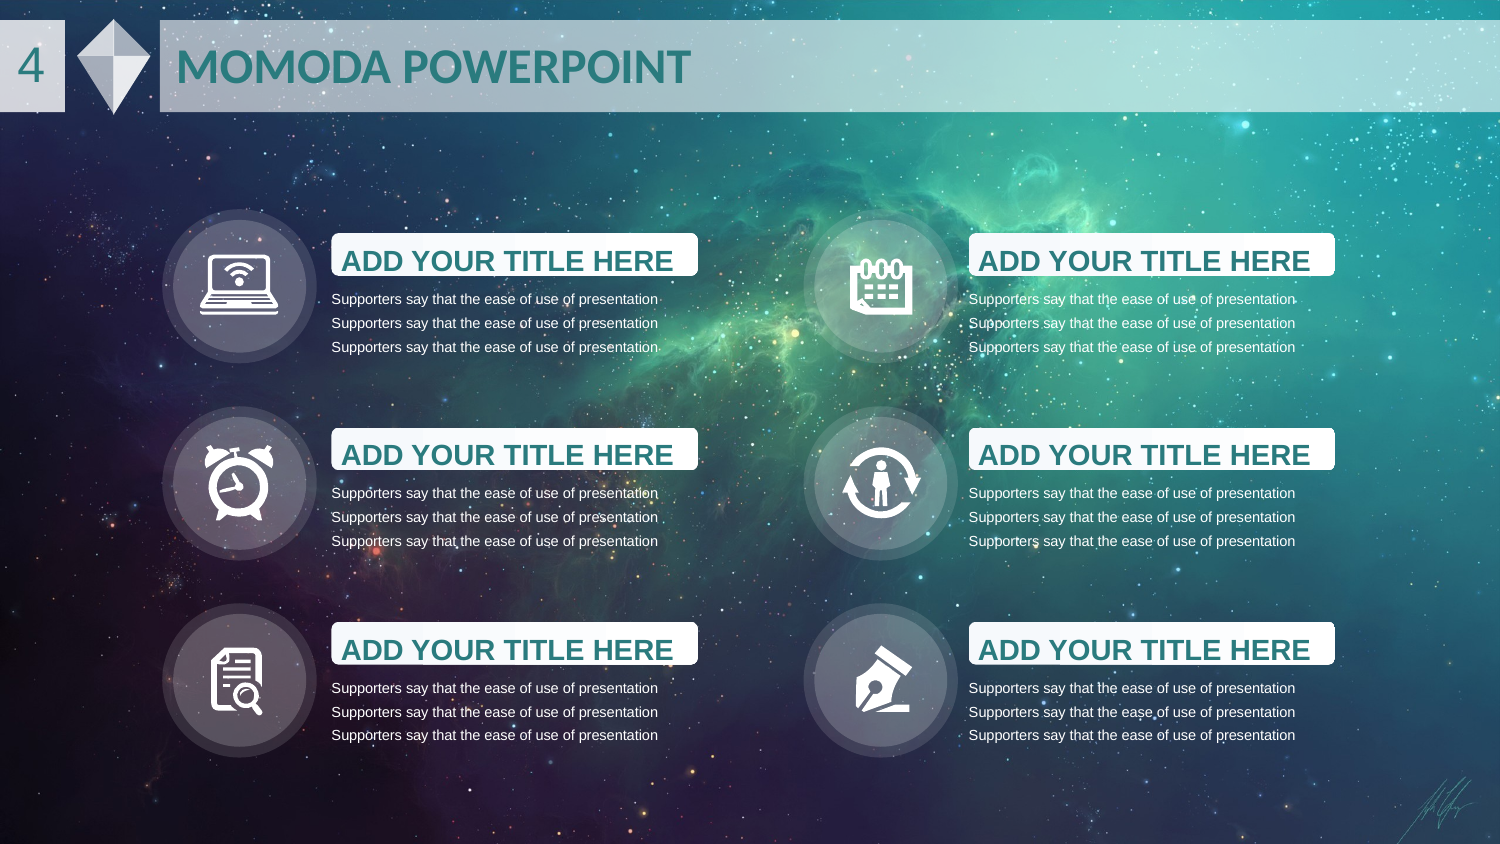

4
MOMODA POWERPOINT

ADD YOUR TITLE HERE
ADD YOUR TITLE HERE

Supporters say that the ease of use of presentation
Supporters say that the ease of use of presentation
Supporters say that the ease of use of presentation
Supporters say that the ease of use of presentation
Supporters say that the ease of use of presentation
Supporters say that the ease of use of presentation

ADD YOUR TITLE HERE
ADD YOUR TITLE HERE

Supporters say that the ease of use of presentation
Supporters say that the ease of use of presentation
Supporters say that the ease of use of presentation
Supporters say that the ease of use of presentation
Supporters say that the ease of use of presentation
Supporters say that the ease of use of presentation

ADD YOUR TITLE HERE
ADD YOUR TITLE HERE

Supporters say that the ease of use of presentation
Supporters say that the ease of use of presentation
Supporters say that the ease of use of presentation
Supporters say that the ease of use of presentation
Supporters say that the ease of use of presentation
Supporters say that the ease of use of presentation